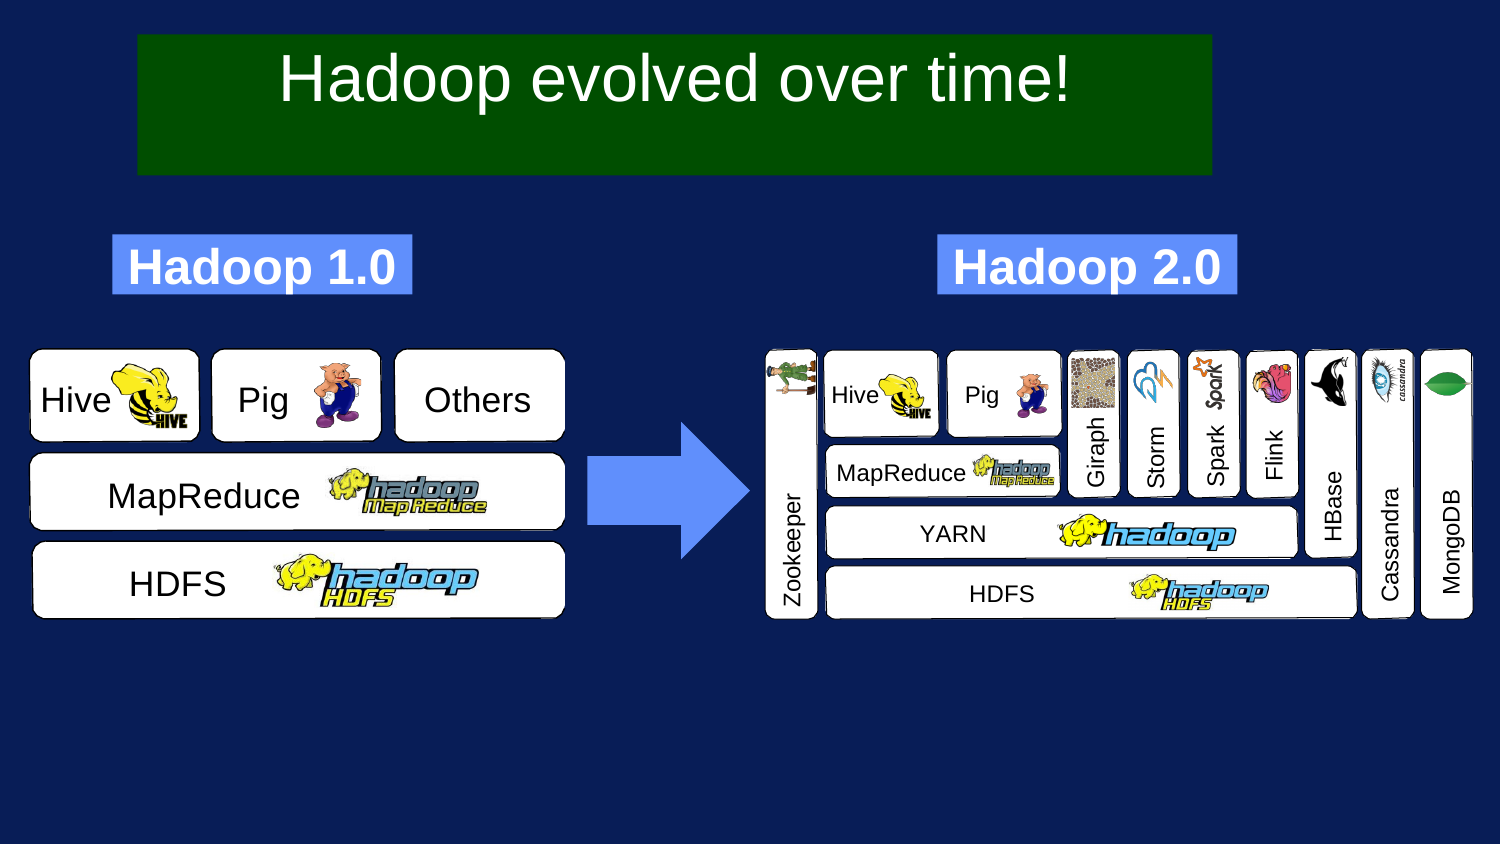

# Hadoop evolved over time!
Hadoop 1.0
Hadoop 2.0

Hive
Pig
Others
Hive
Pig
Giraph
Spark

Storm
Flink

MapReduce

HBase
MapReduce
Cassandra
MongoDB
Zookeeper

YARN

HDFS

HDFS